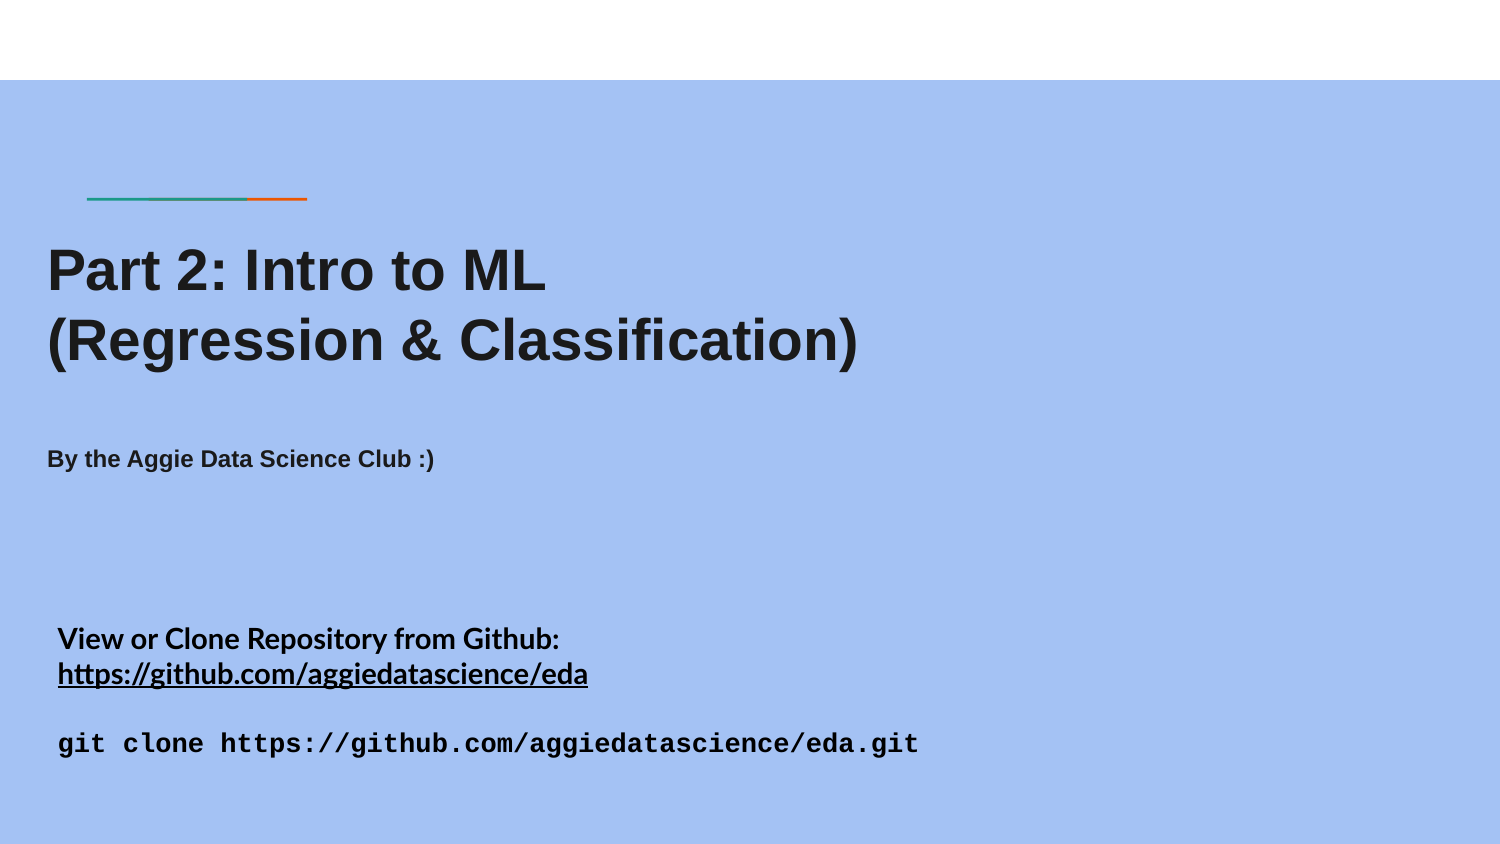

# Part 2: Intro to ML
(Regression & Classification)

By the Aggie Data Science Club :)
View or Clone Repository from Github:
https://github.com/aggiedatascience/eda

git clone https://github.com/aggiedatascience/eda.git